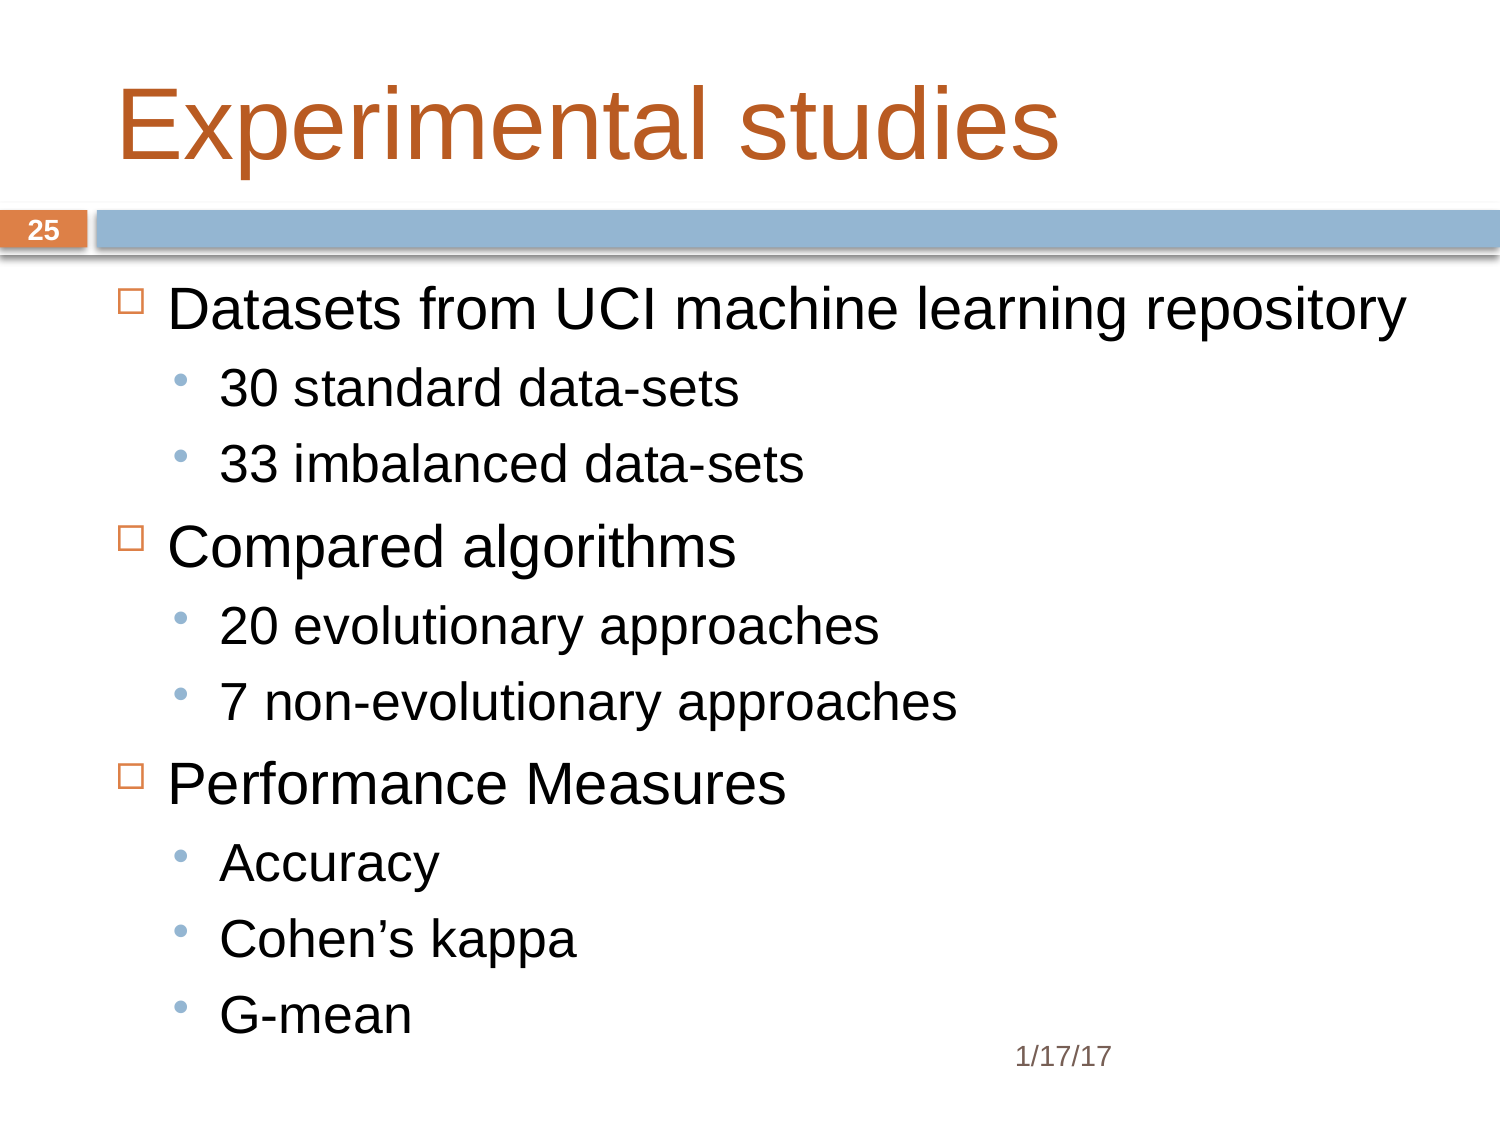

# Experimental studies
25
Datasets from UCI machine learning repository
30 standard data-sets
33 imbalanced data-sets
Compared algorithms
20 evolutionary approaches
7 non-evolutionary approaches
Performance Measures
Accuracy
Cohen’s kappa
G-mean

1/17/17